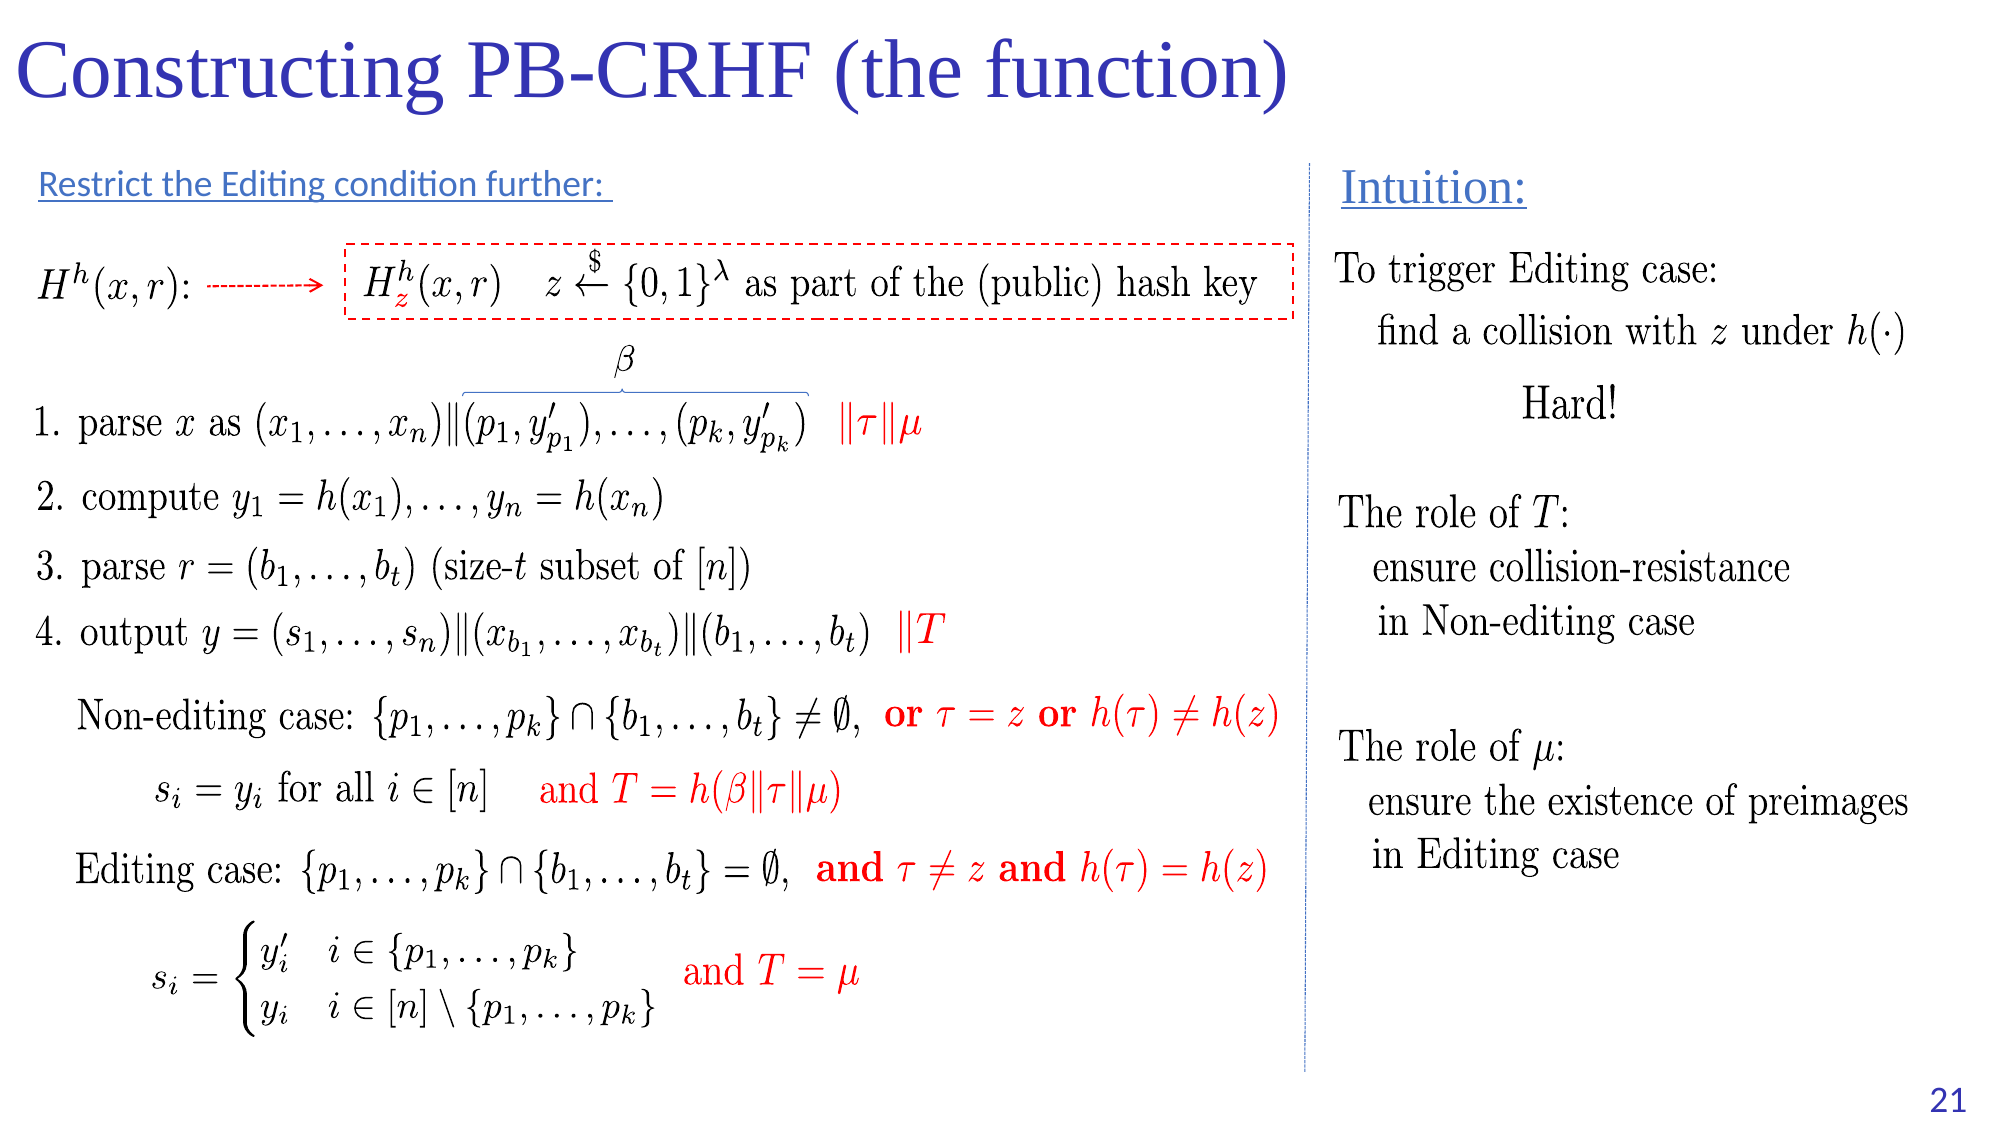

# Constructing PB-CRHF (the function)
Intuition:
Restrict the Editing condition further: